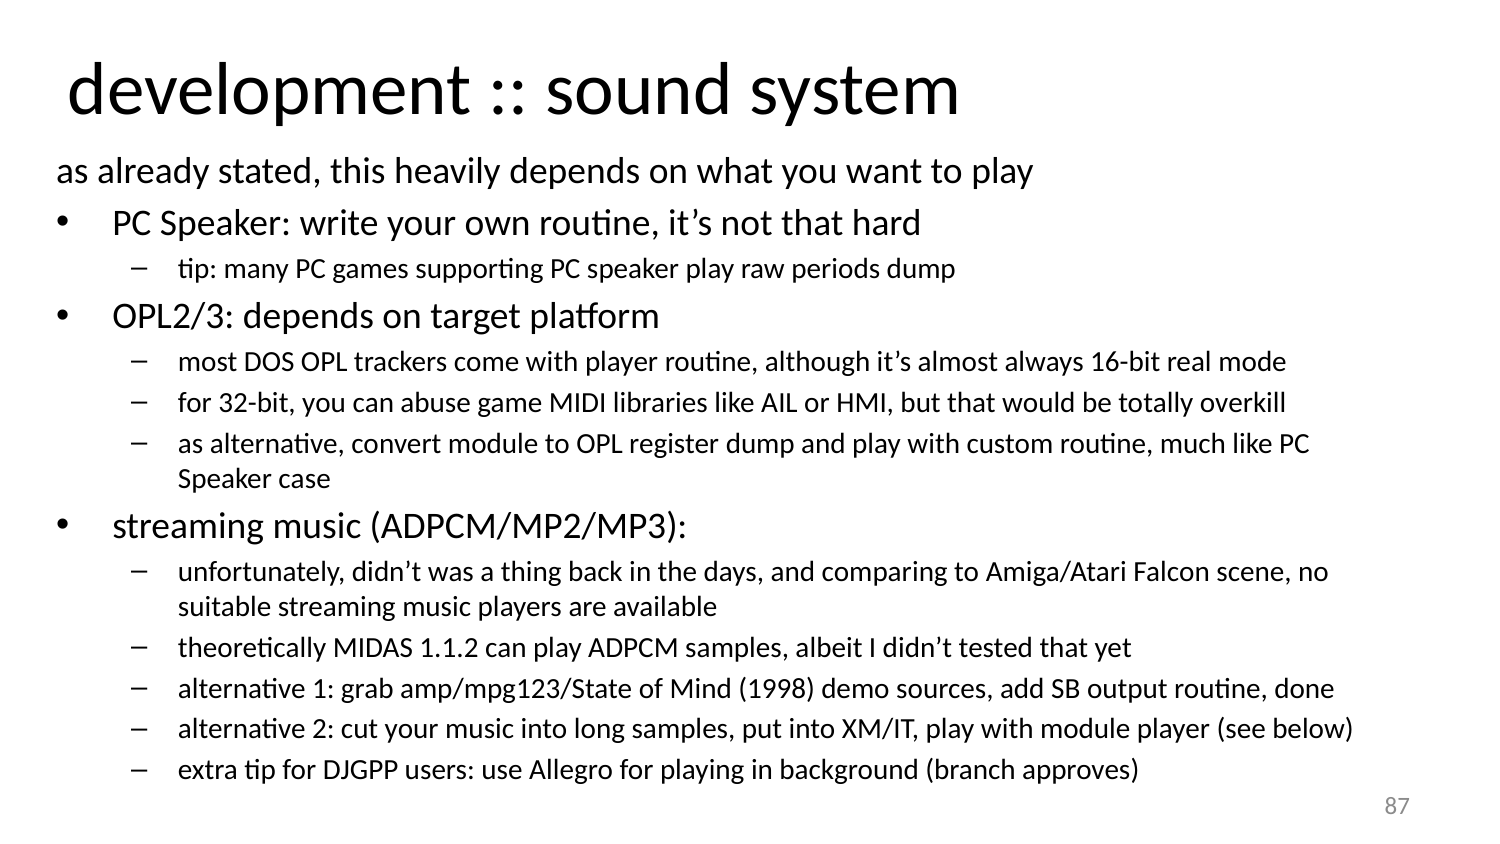

development :: sound system
as already stated, this heavily depends on what you want to play
PC Speaker: write your own routine, it’s not that hard
tip: many PC games supporting PC speaker play raw periods dump
OPL2/3: depends on target platform
most DOS OPL trackers come with player routine, although it’s almost always 16-bit real mode
for 32-bit, you can abuse game MIDI libraries like AIL or HMI, but that would be totally overkill
as alternative, convert module to OPL register dump and play with custom routine, much like PC Speaker case
streaming music (ADPCM/MP2/MP3):
unfortunately, didn’t was a thing back in the days, and comparing to Amiga/Atari Falcon scene, no suitable streaming music players are available
theoretically MIDAS 1.1.2 can play ADPCM samples, albeit I didn’t tested that yet
alternative 1: grab amp/mpg123/State of Mind (1998) demo sources, add SB output routine, done
alternative 2: cut your music into long samples, put into XM/IT, play with module player (see below)
extra tip for DJGPP users: use Allegro for playing in background (branch approves)
87